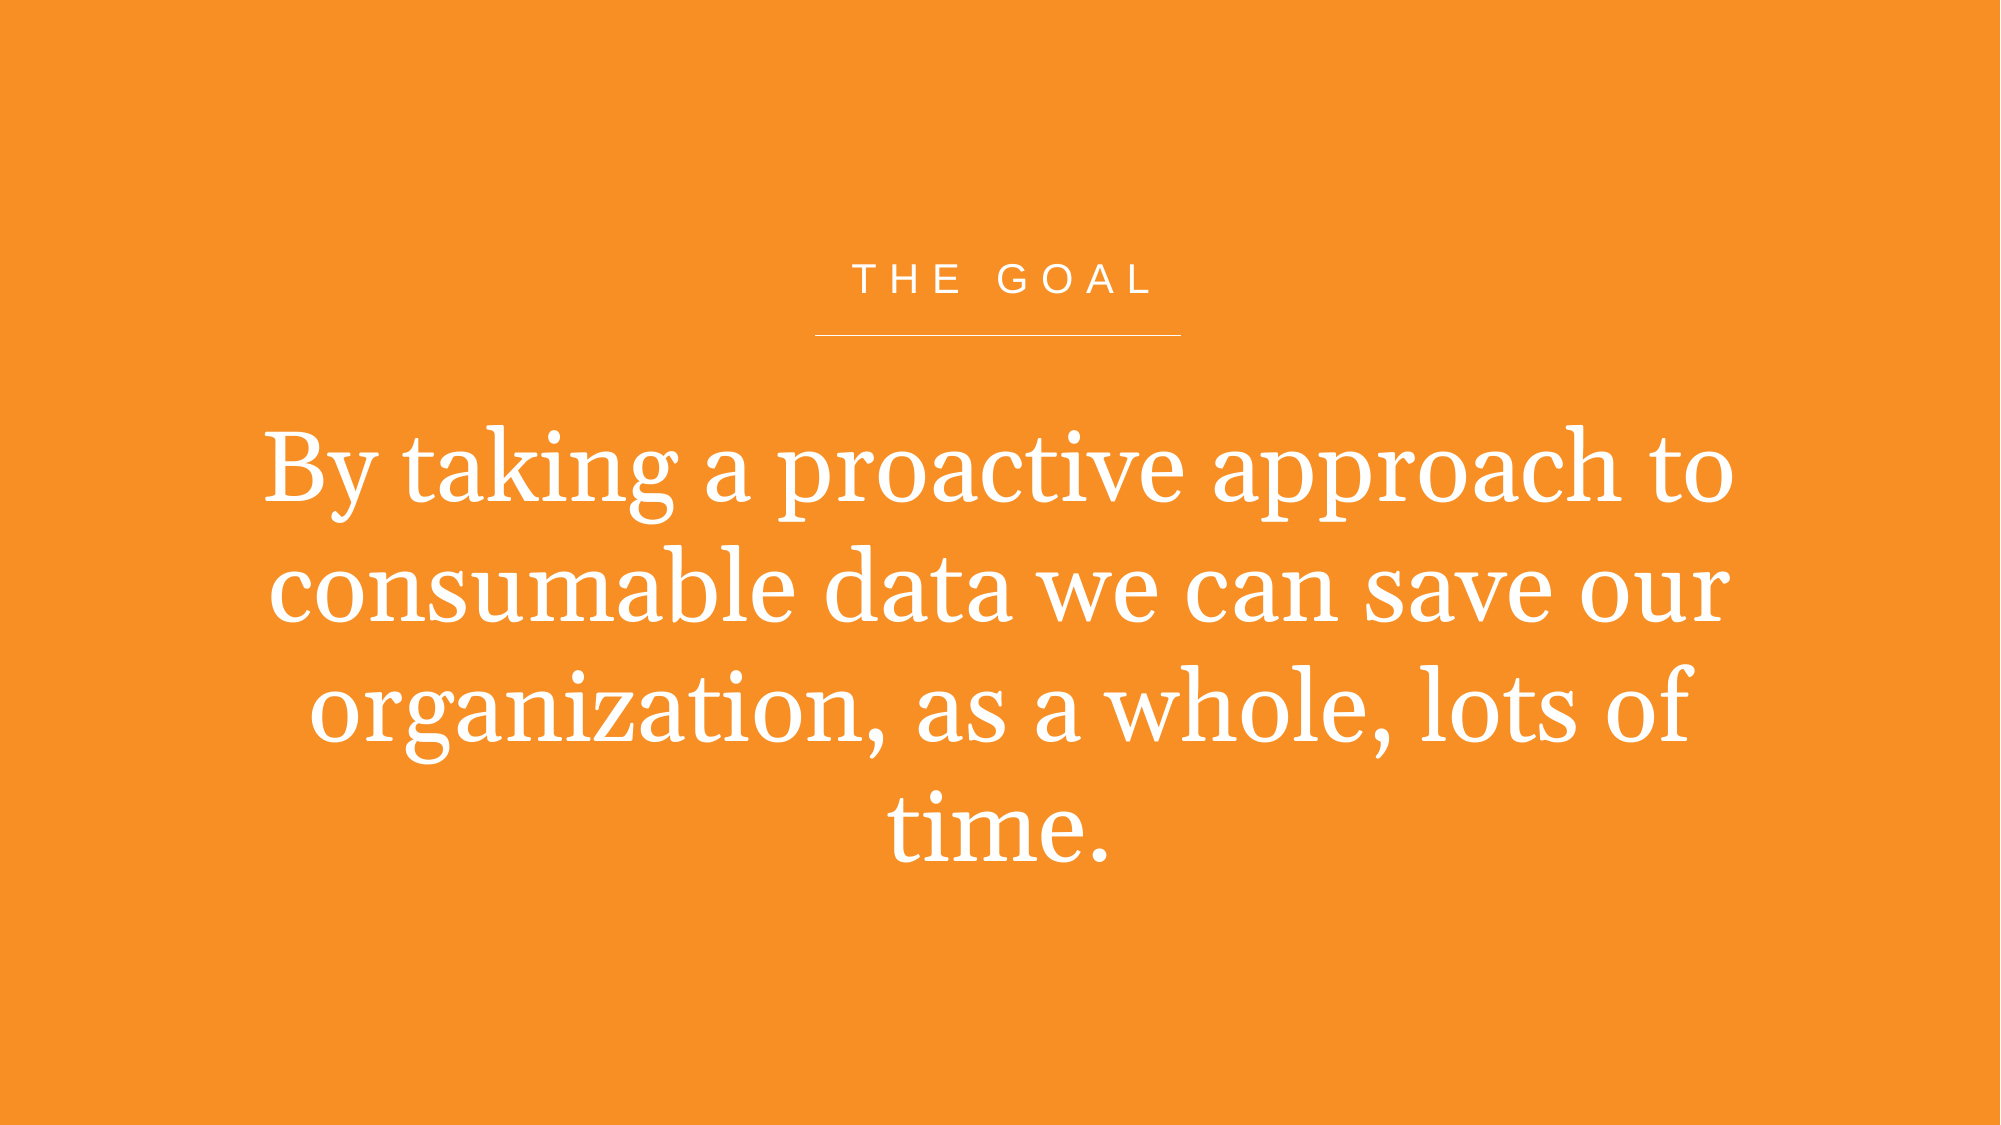

THE GOAL
# By taking a proactive approach to consumable data we can save our organization, as a whole, lots of time.